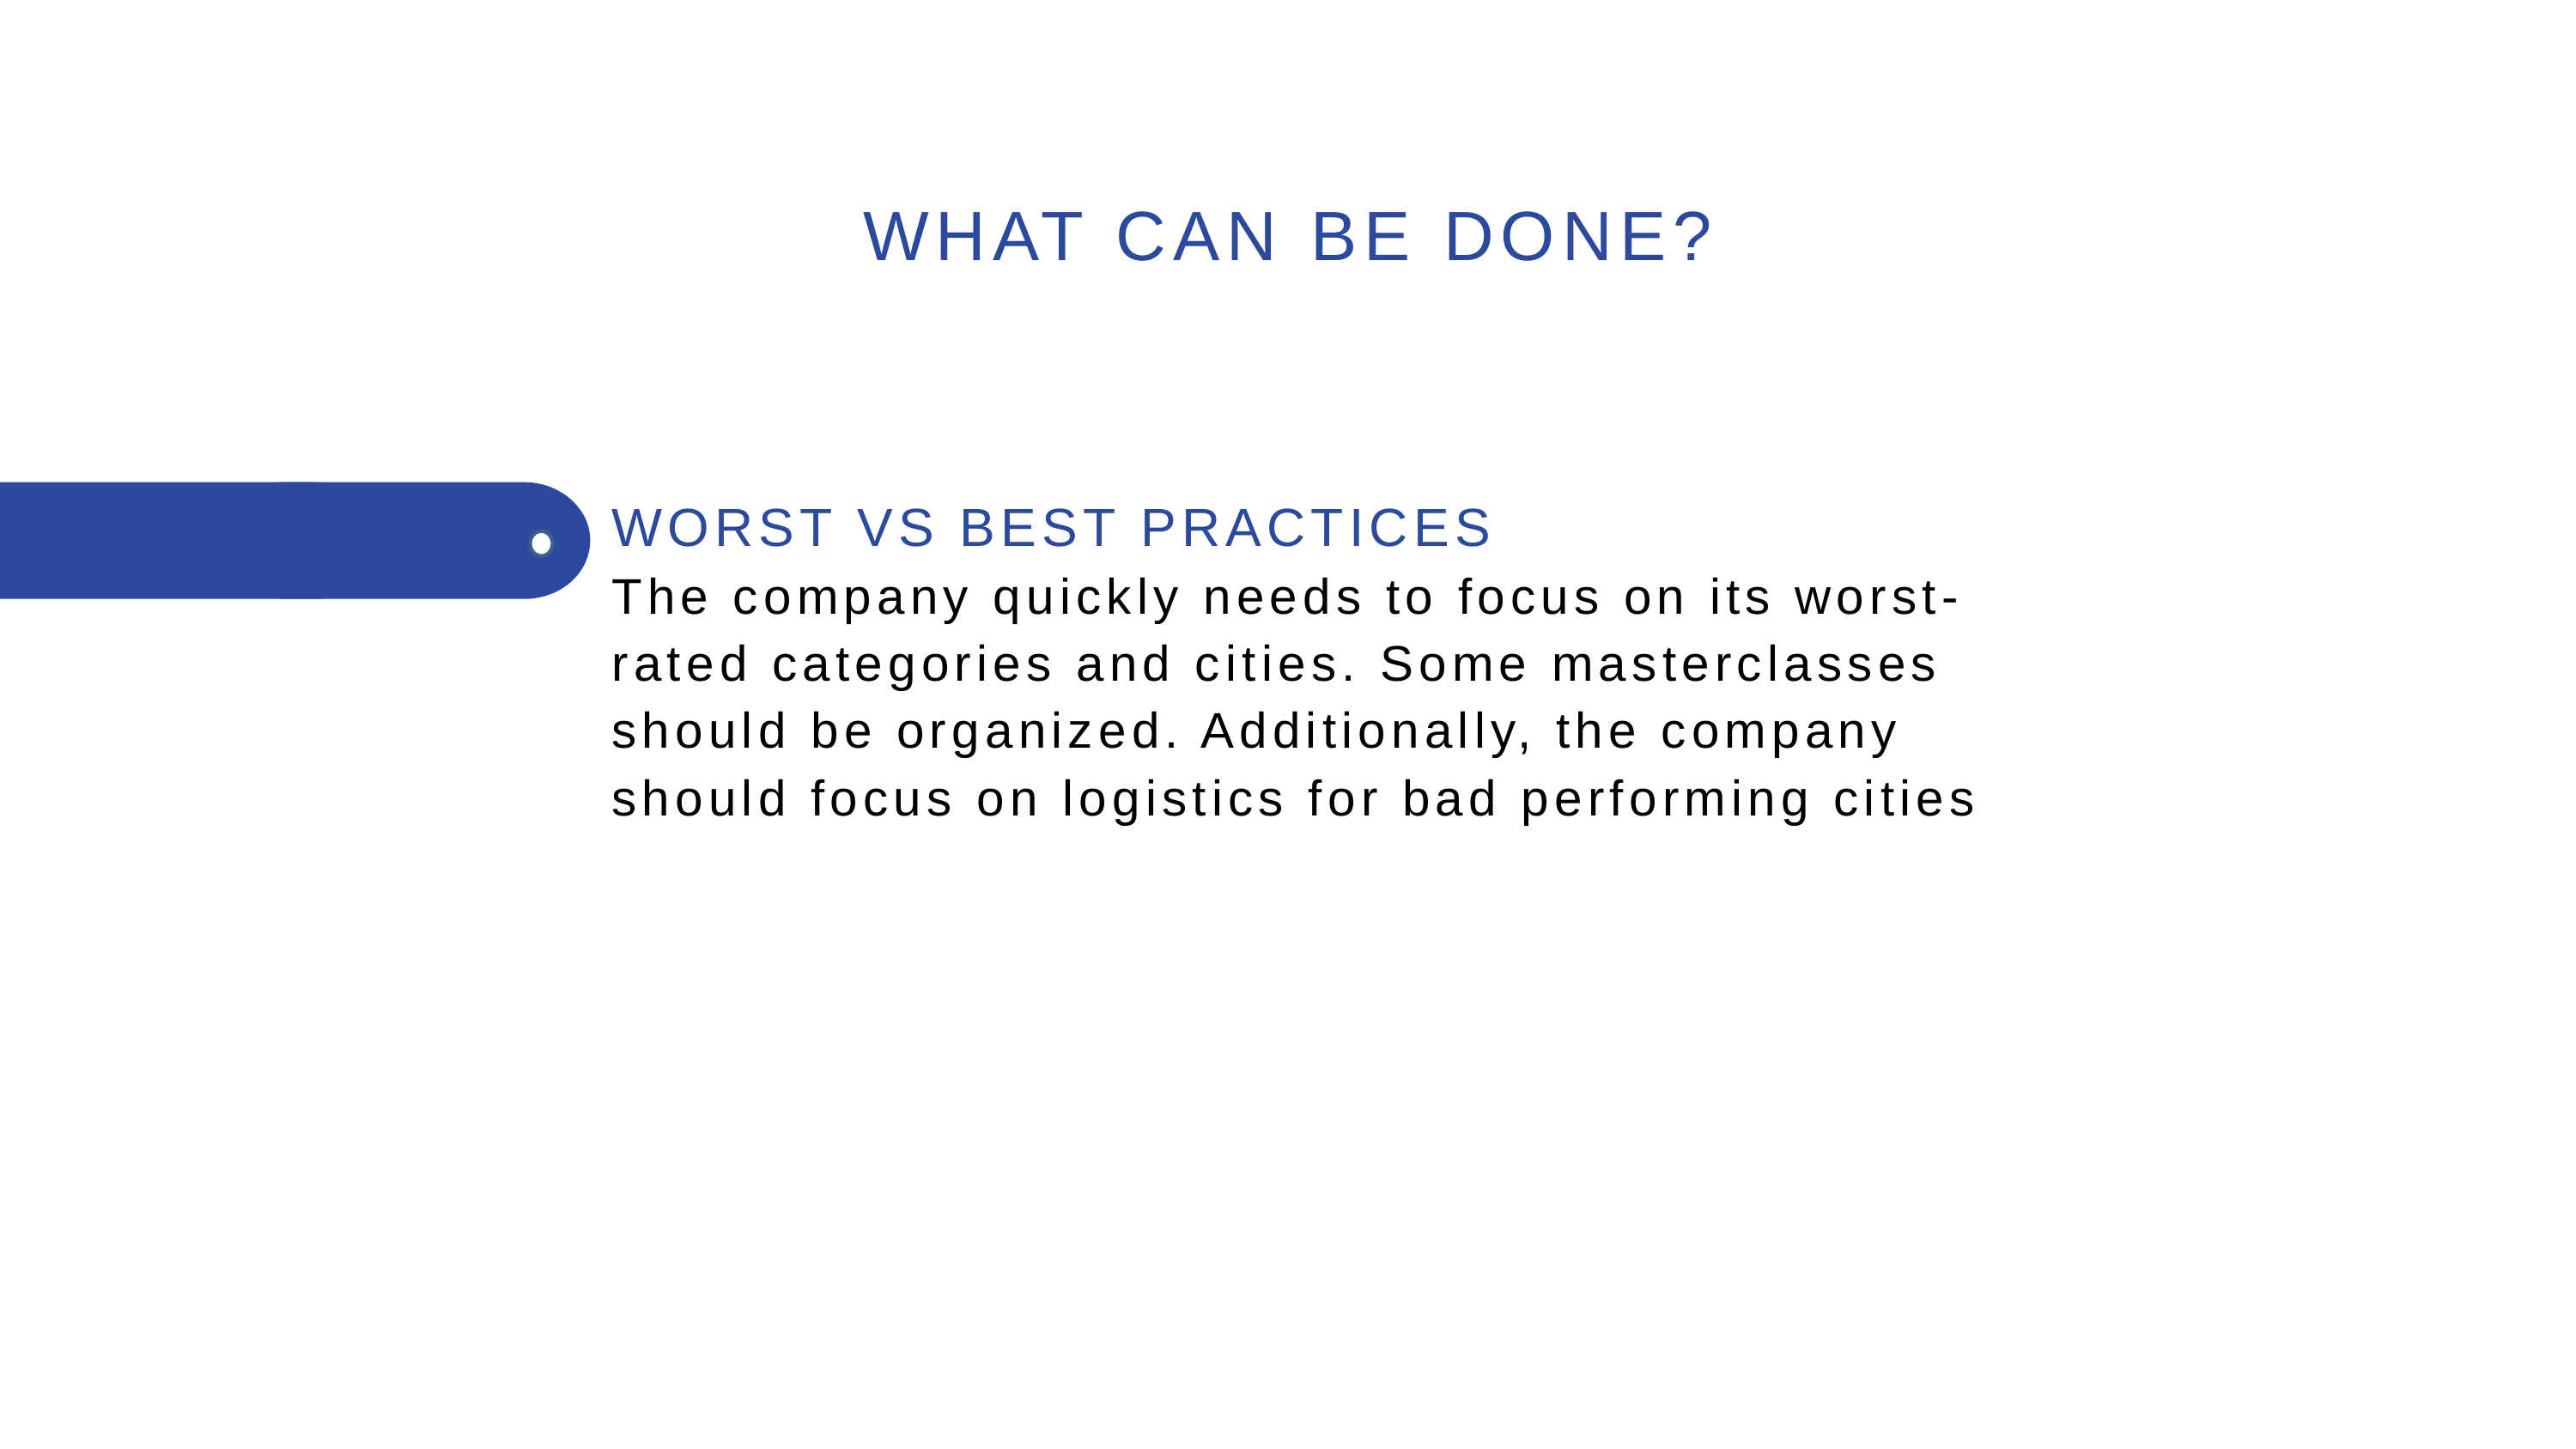

WHAT CAN BE DONE?

WORST VS BEST PRACTICES

The company quickly needs to focus on its worst-rated categories and cities. Some masterclasses should be organized. Additionally, the company should focus on logistics for bad performing cities